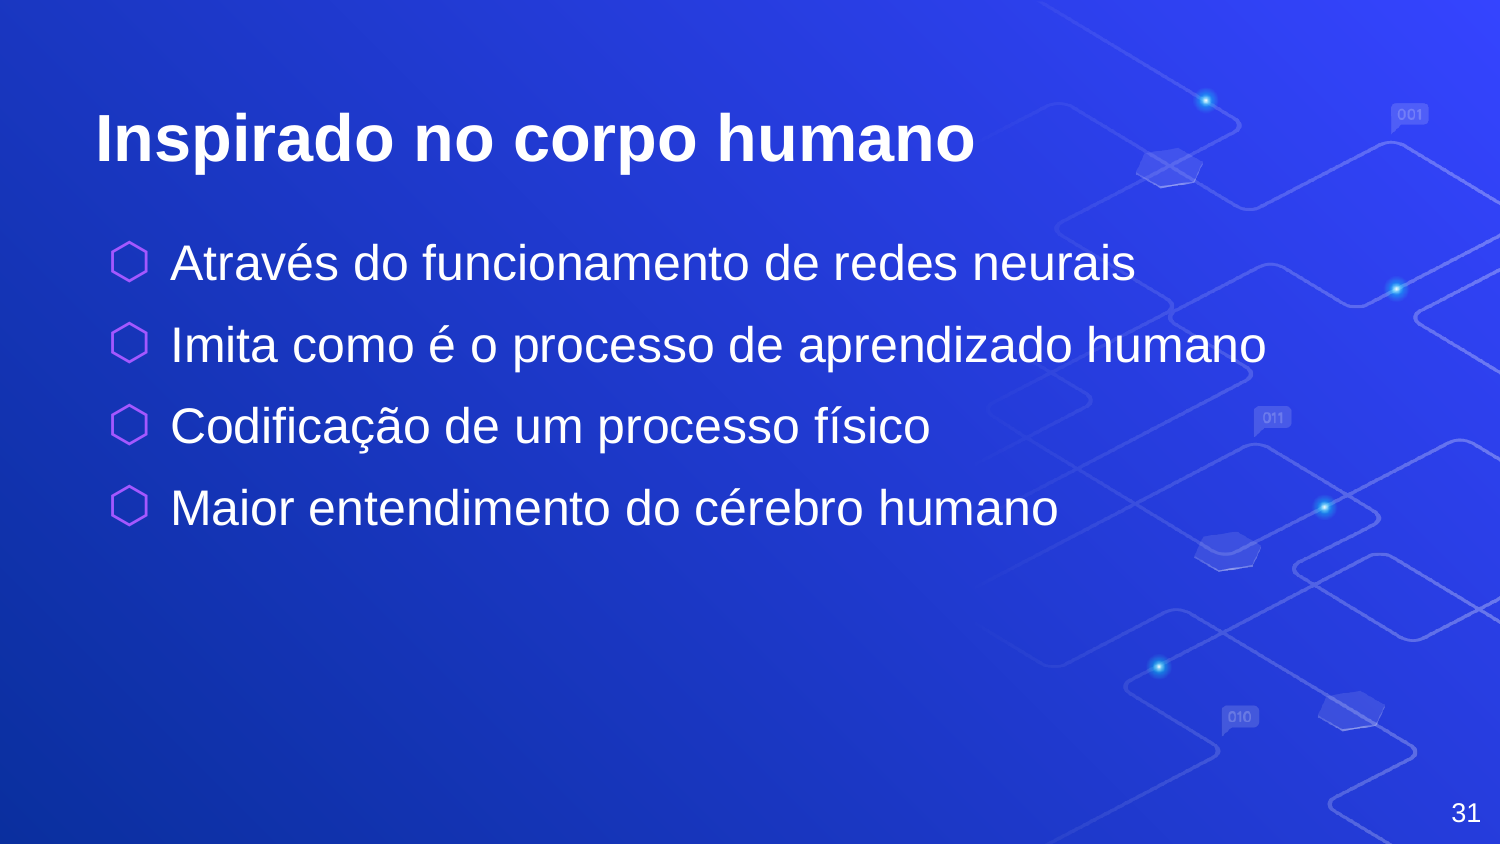

# Inspirado no corpo humano
Através do funcionamento de redes neurais
Imita como é o processo de aprendizado humano
Codificação de um processo físico
Maior entendimento do cérebro humano
31